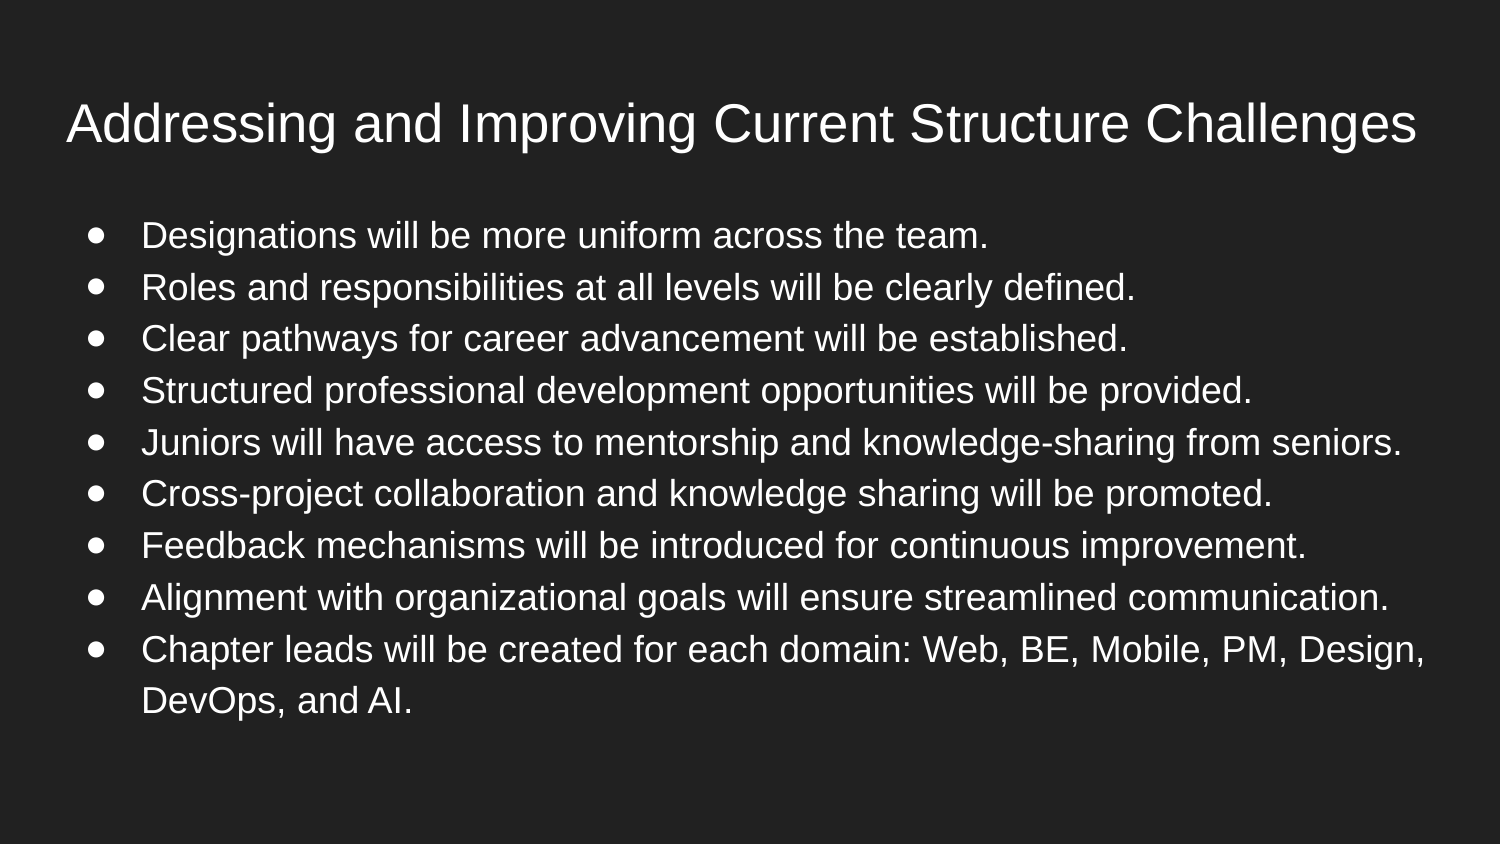

# Addressing and Improving Current Structure Challenges
Designations will be more uniform across the team.
Roles and responsibilities at all levels will be clearly defined.
Clear pathways for career advancement will be established.
Structured professional development opportunities will be provided.
Juniors will have access to mentorship and knowledge-sharing from seniors.
Cross-project collaboration and knowledge sharing will be promoted.
Feedback mechanisms will be introduced for continuous improvement.
Alignment with organizational goals will ensure streamlined communication.
Chapter leads will be created for each domain: Web, BE, Mobile, PM, Design, DevOps, and AI.